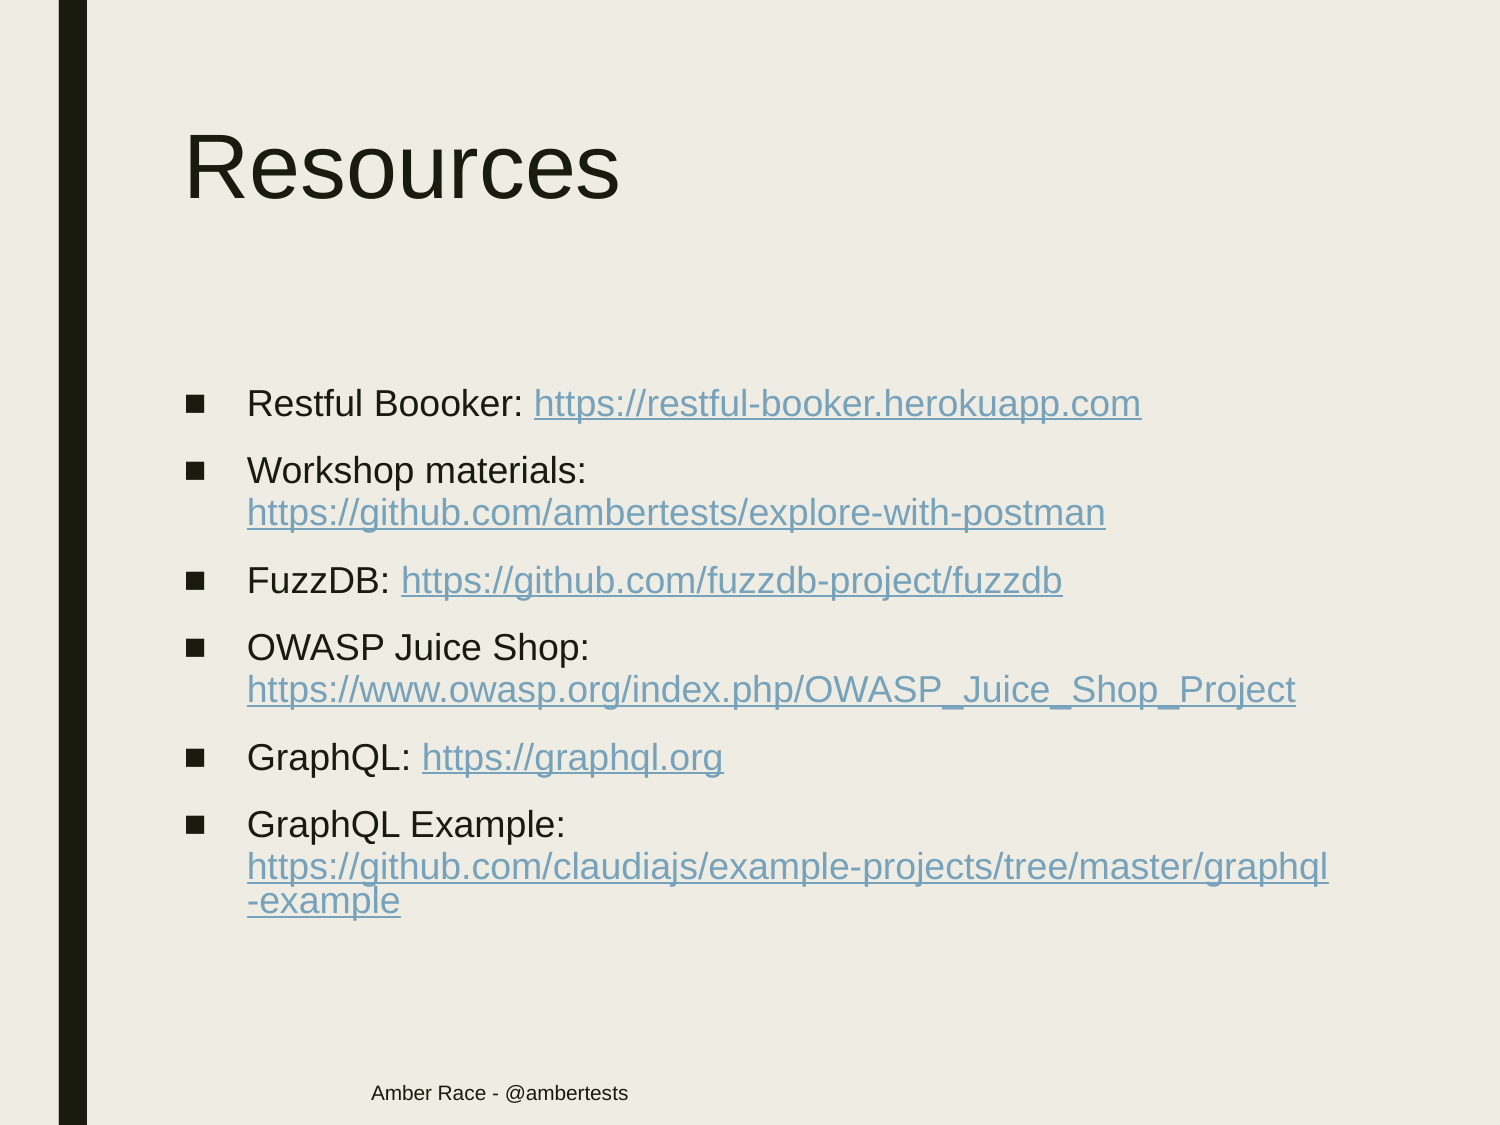

# Resources
Restful Boooker: https://restful-booker.herokuapp.com
Workshop materials: https://github.com/ambertests/explore-with-postman
FuzzDB: https://github.com/fuzzdb-project/fuzzdb
OWASP Juice Shop: https://www.owasp.org/index.php/OWASP_Juice_Shop_Project
GraphQL: https://graphql.org
GraphQL Example: https://github.com/claudiajs/example-projects/tree/master/graphql-example
Amber Race - @ambertests